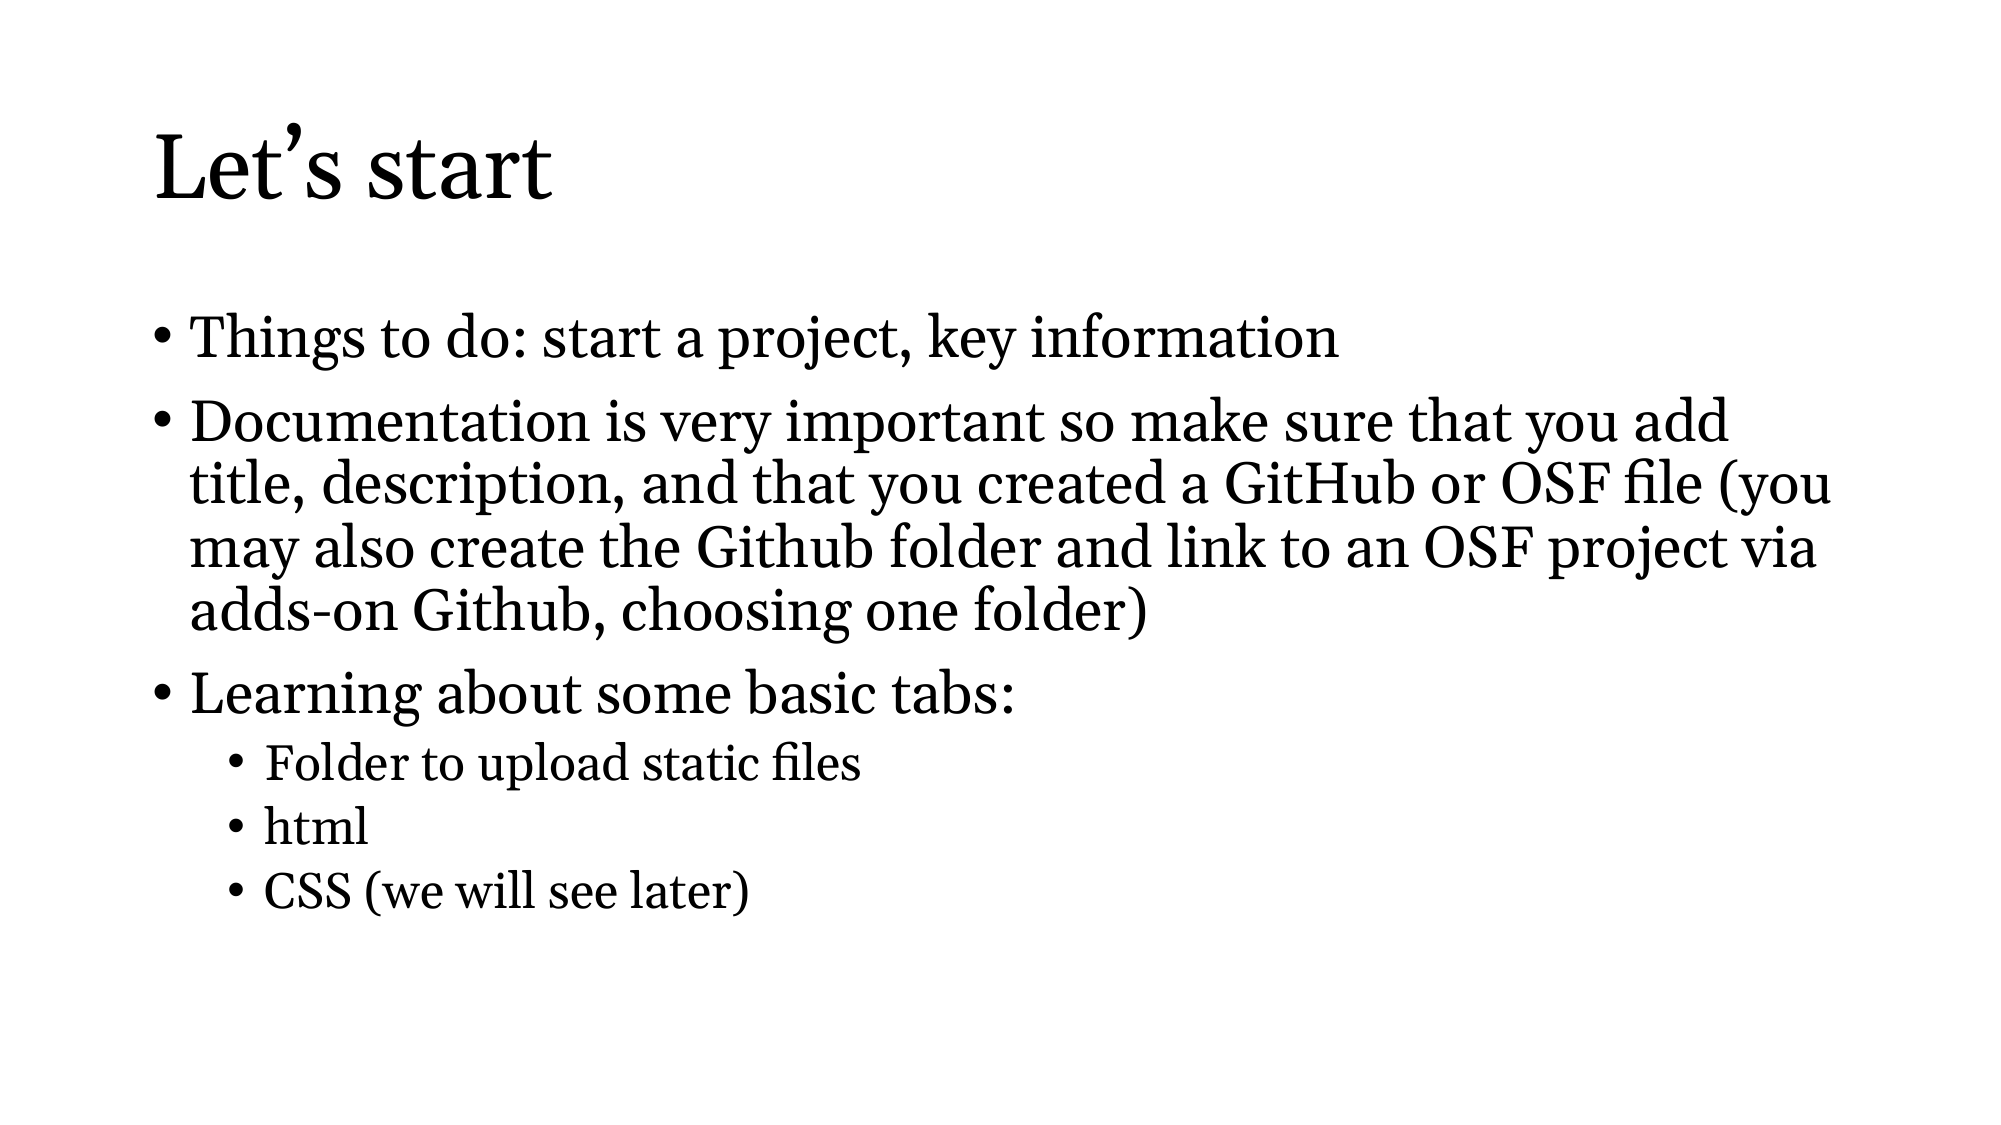

# Let’s start
Things to do: start a project, key information
Documentation is very important so make sure that you add title, description, and that you created a GitHub or OSF file (you may also create the Github folder and link to an OSF project via adds-on Github, choosing one folder)
Learning about some basic tabs:
Folder to upload static files
html
CSS (we will see later)